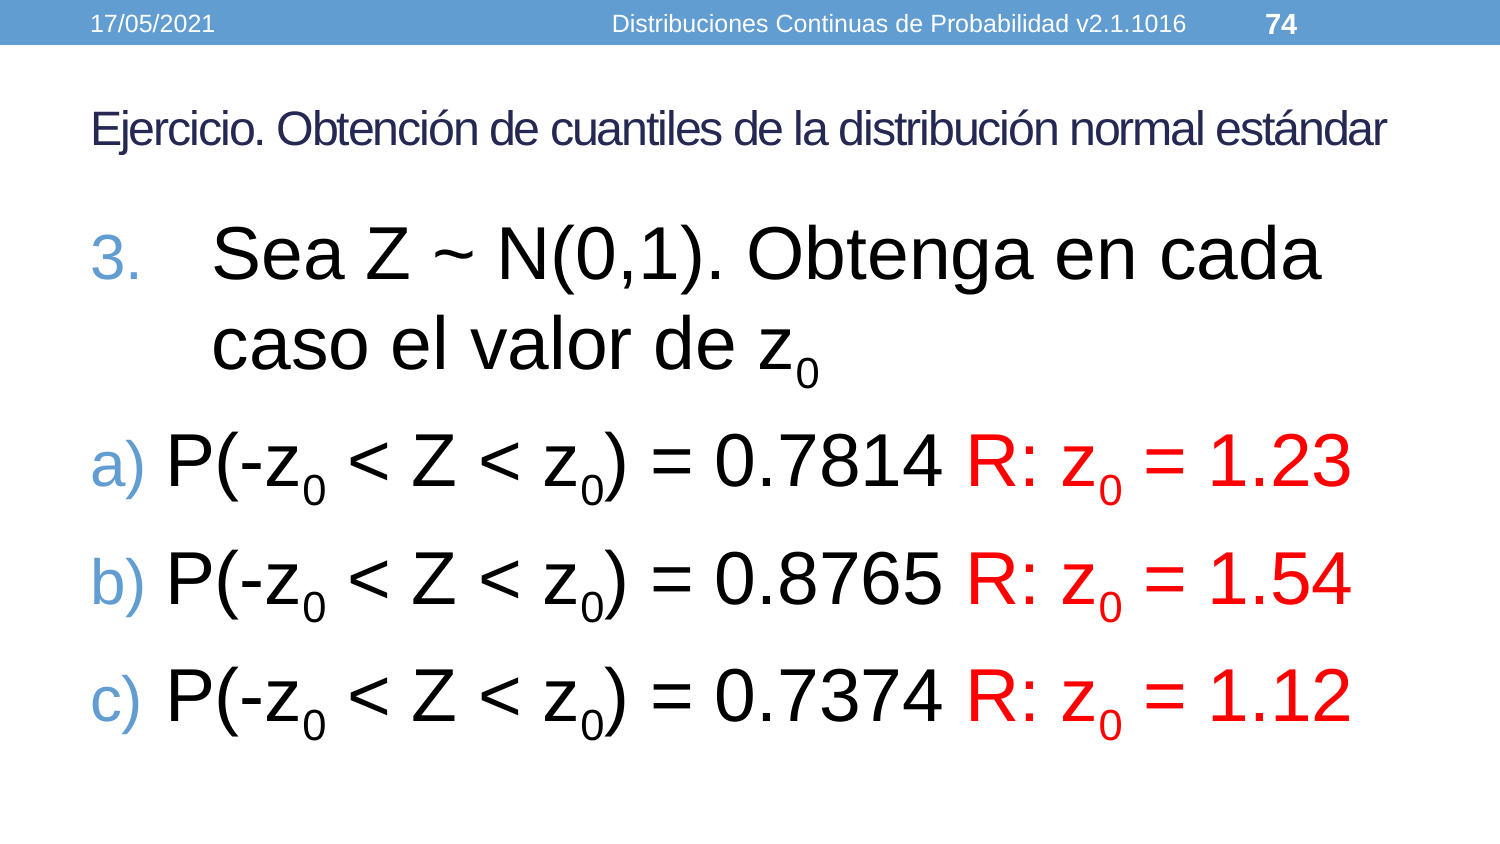

17/05/2021
Distribuciones Continuas de Probabilidad v2.1.1016
74
# Ejercicio. Obtención de cuantiles de la distribución normal estándar
Sea Z ~ N(0,1). Obtenga en cada caso el valor de z0
P(-z0 < Z < z0) = 0.7814 R: z0 = 1.23
P(-z0 < Z < z0) = 0.8765 R: z0 = 1.54
P(-z0 < Z < z0) = 0.7374 R: z0 = 1.12